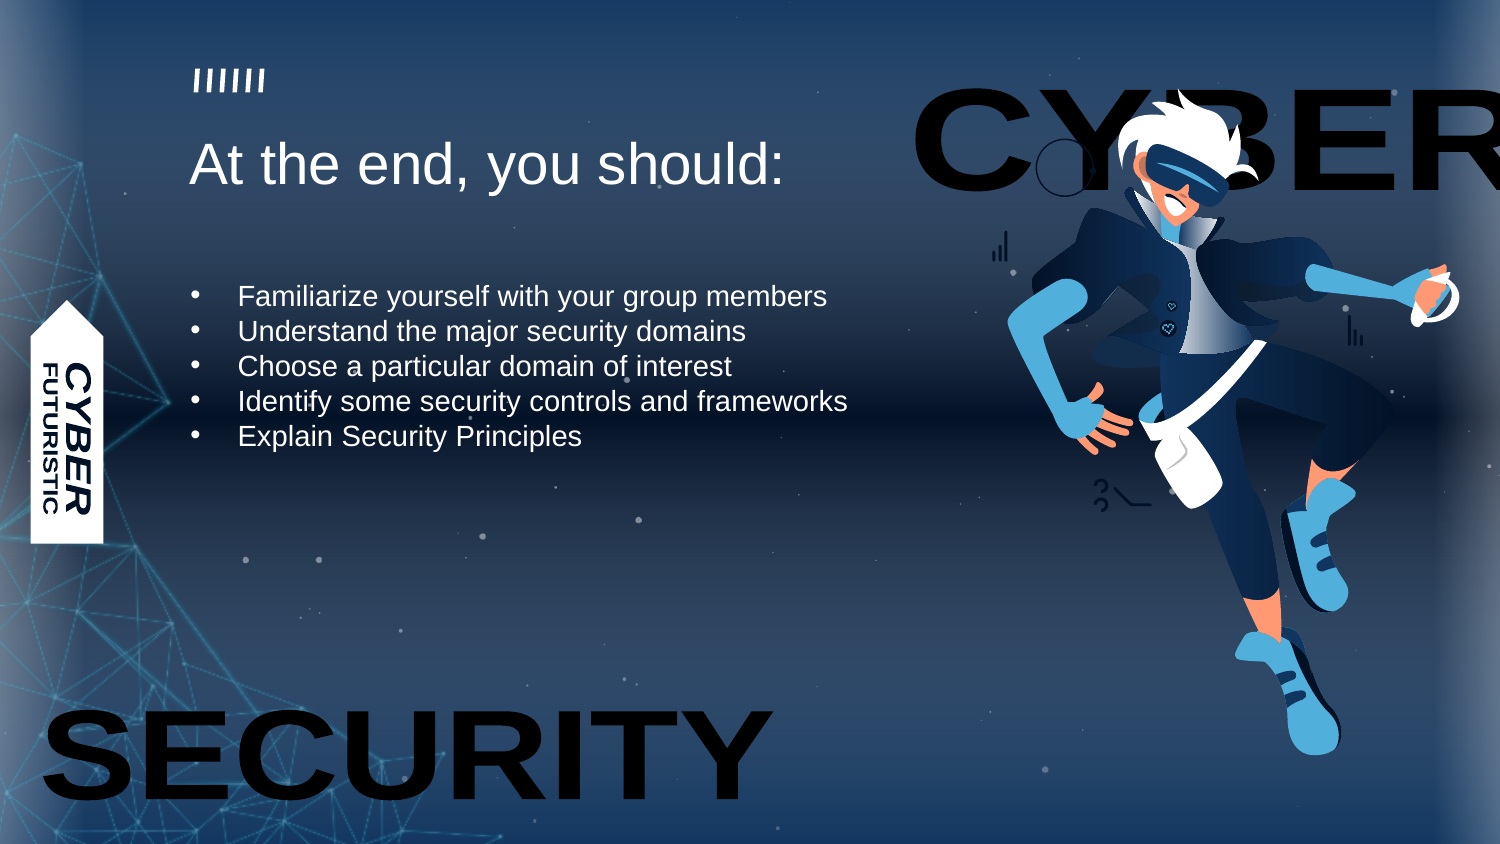

CYBER
# At the end, you should:
Familiarize yourself with your group members
Understand the major security domains
Choose a particular domain of interest
Identify some security controls and frameworks
Explain Security Principles

CYBER
FUTURISTIC
SECURITY